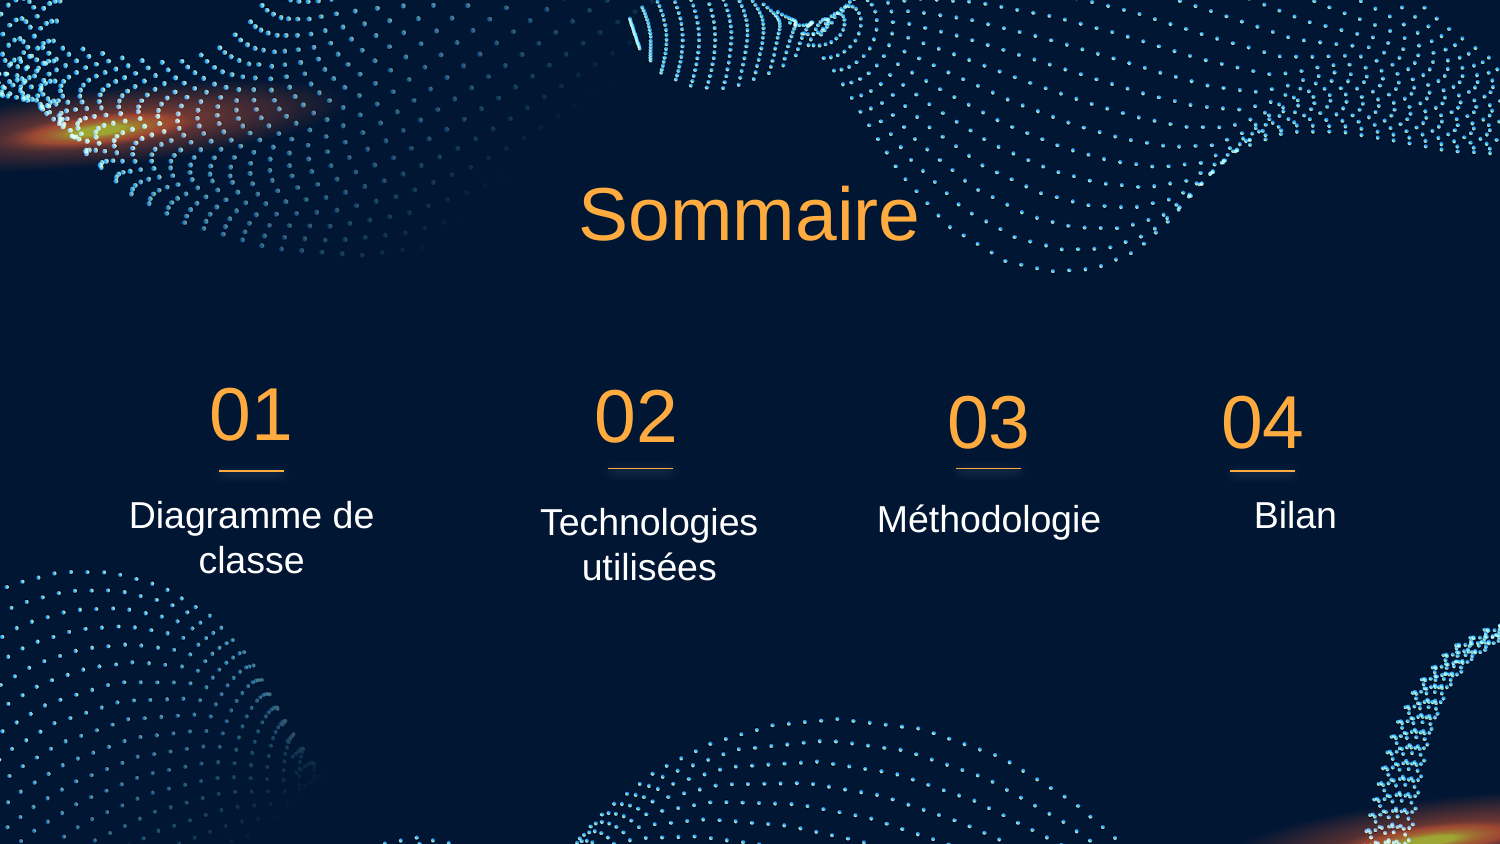

Sommaire
01
02
03
04
Bilan
Méthodologie
Diagramme de classe
# Technologies utilisées